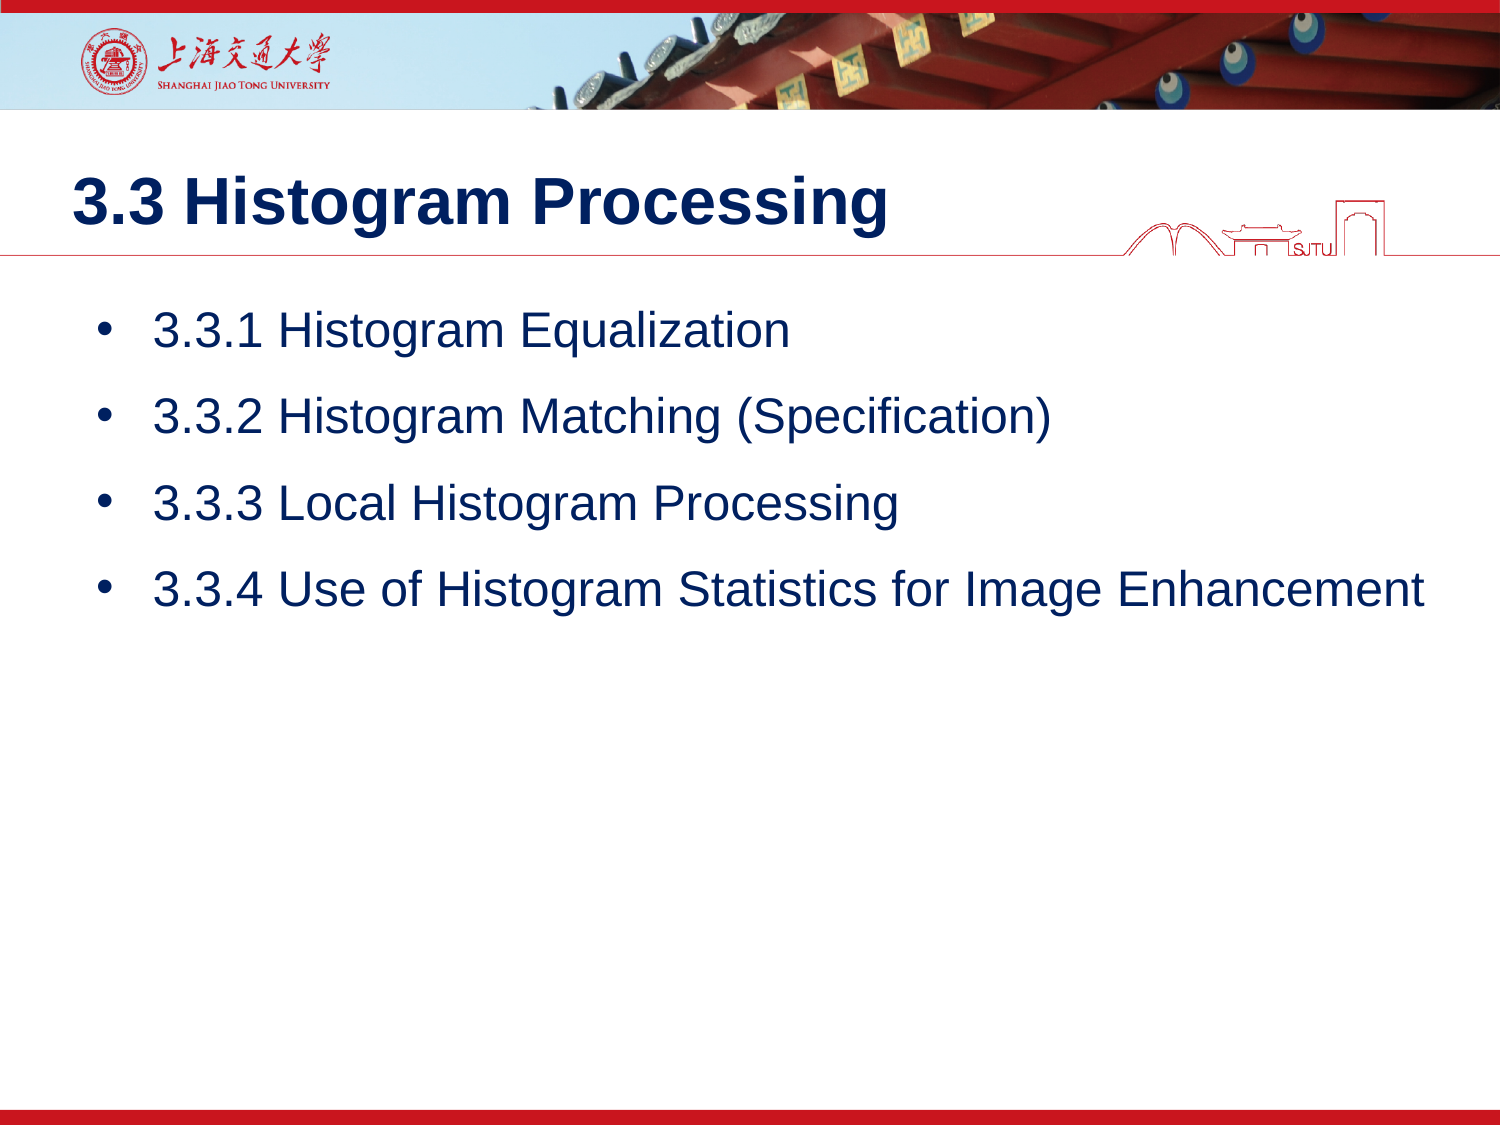

# 3.3 Histogram Processing
3.3.1 Histogram Equalization
3.3.2 Histogram Matching (Specification)
3.3.3 Local Histogram Processing
3.3.4 Use of Histogram Statistics for Image Enhancement